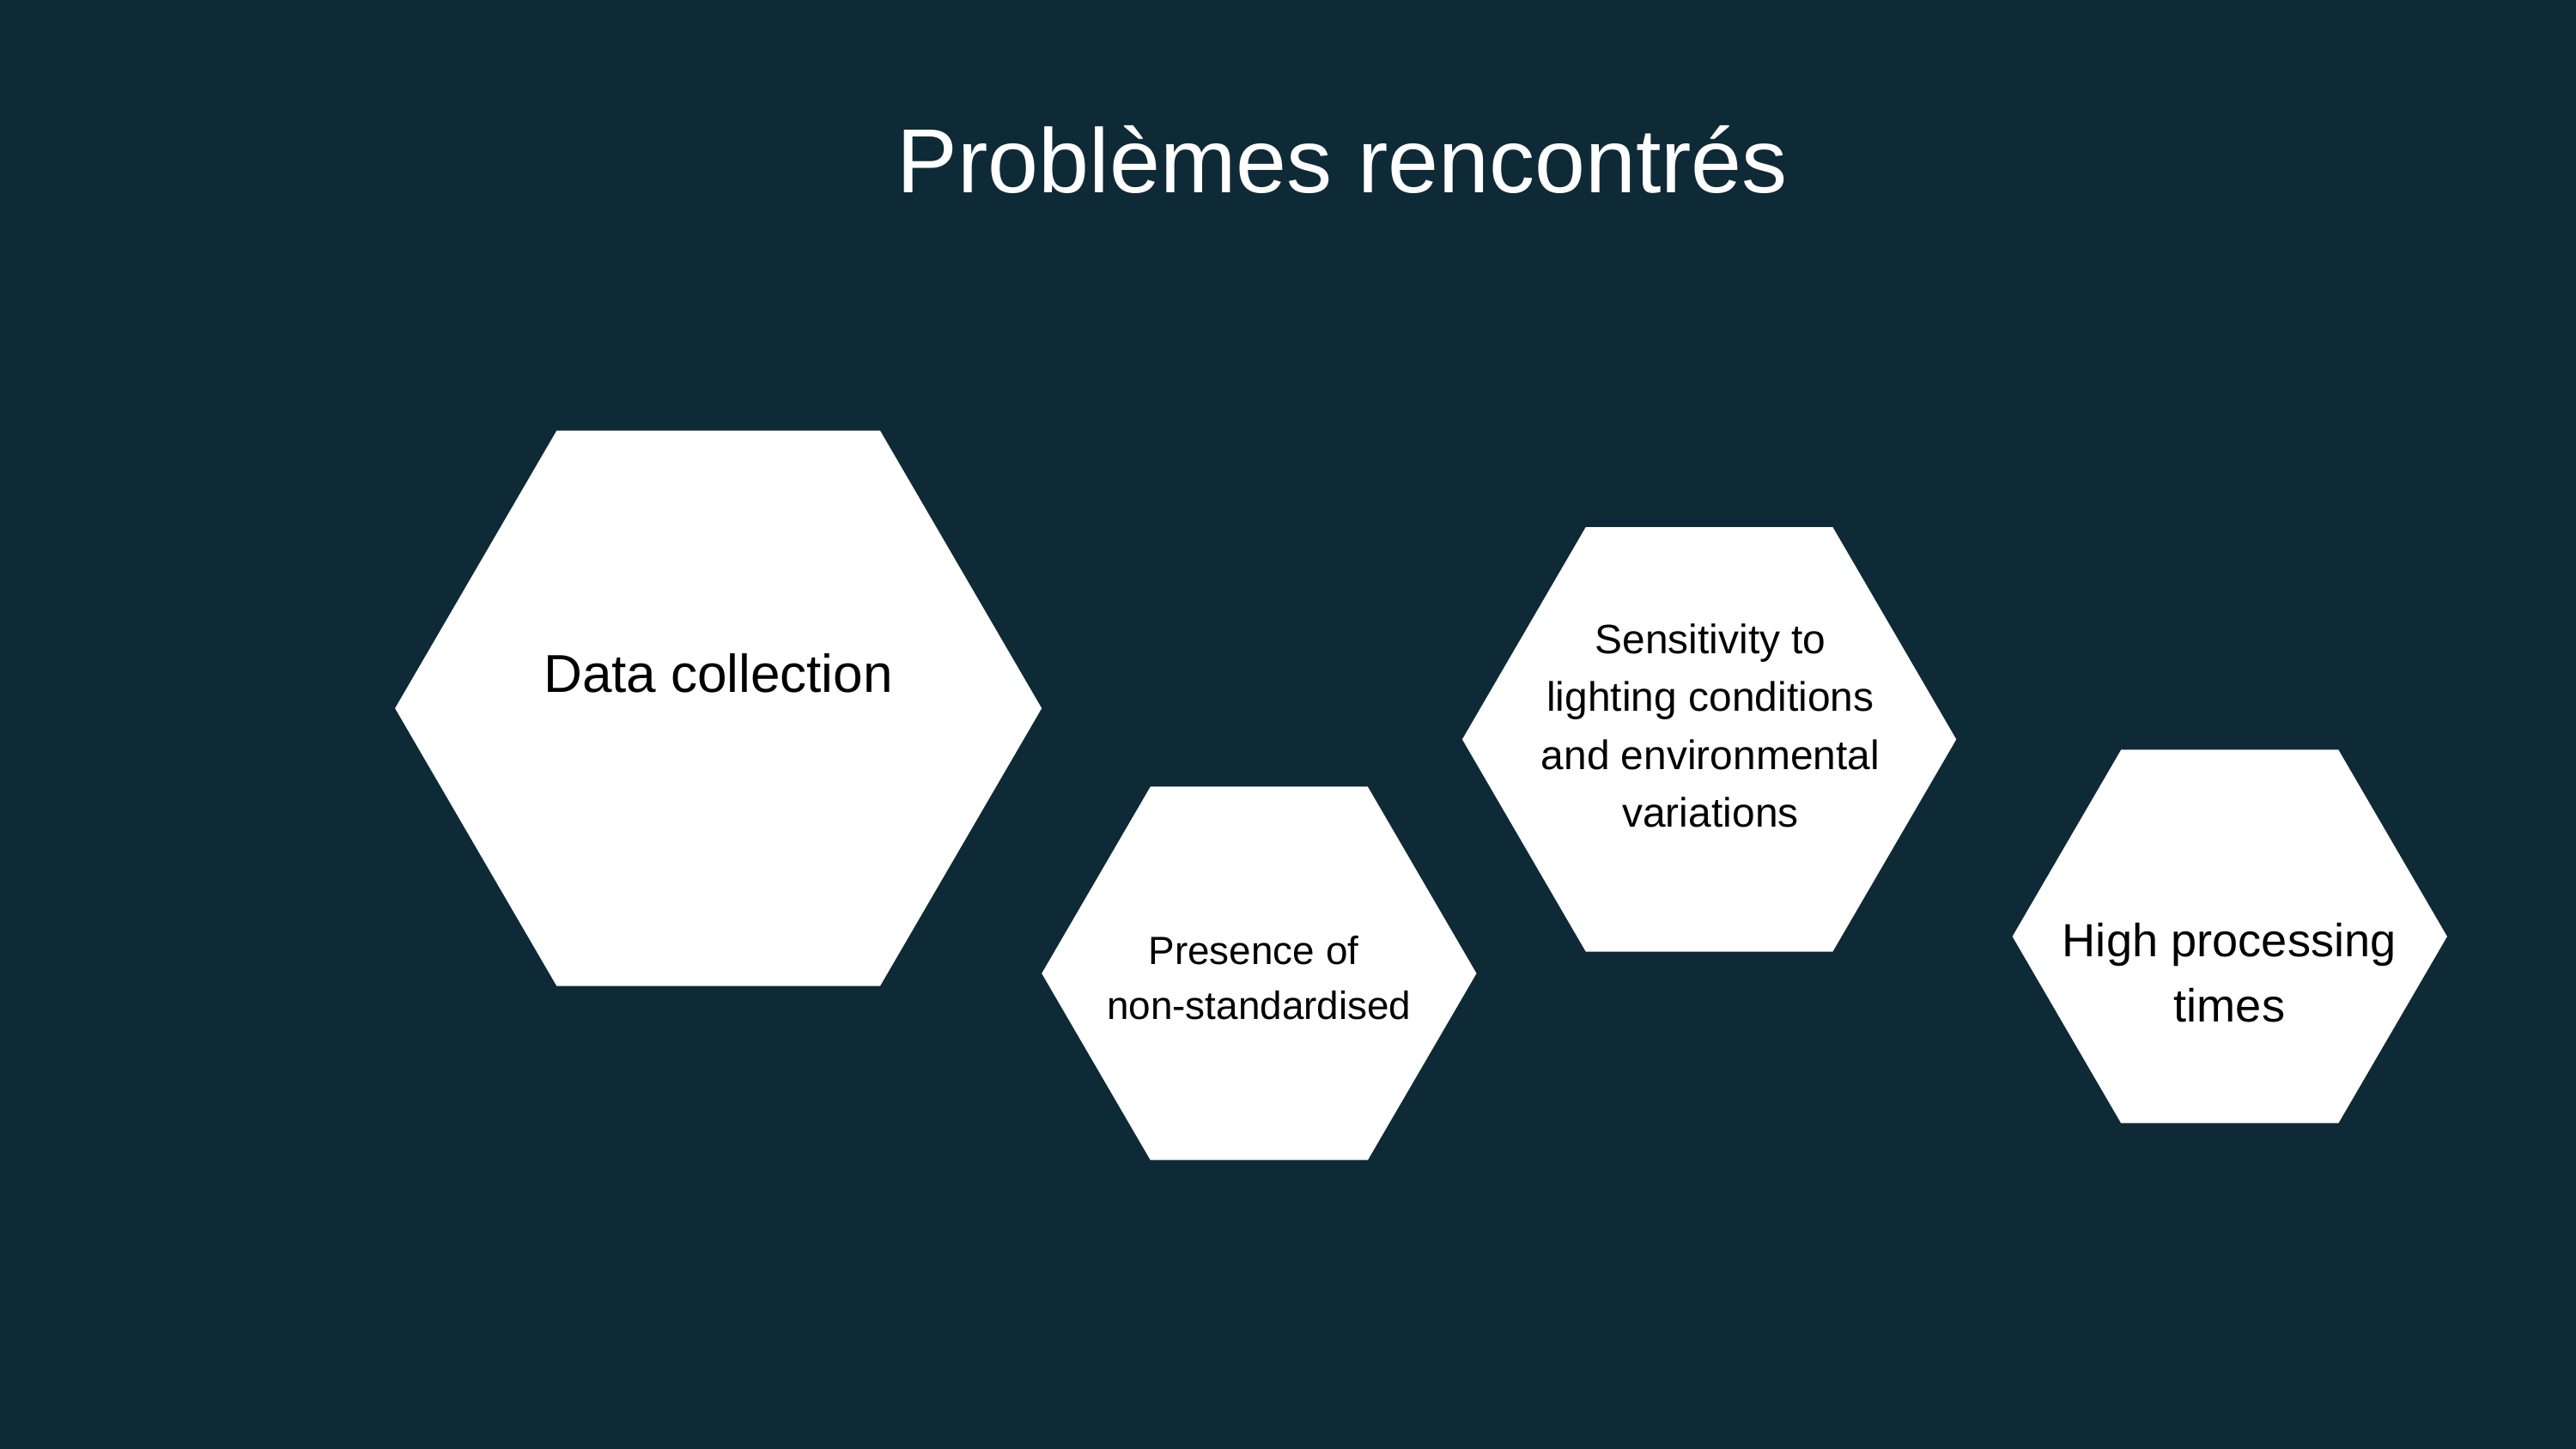

Problèmes rencontrés

h

h
Sensitivity to lighting conditions and environmental variations
Data collection

h

h
High processing times
Presence of
non-standardised